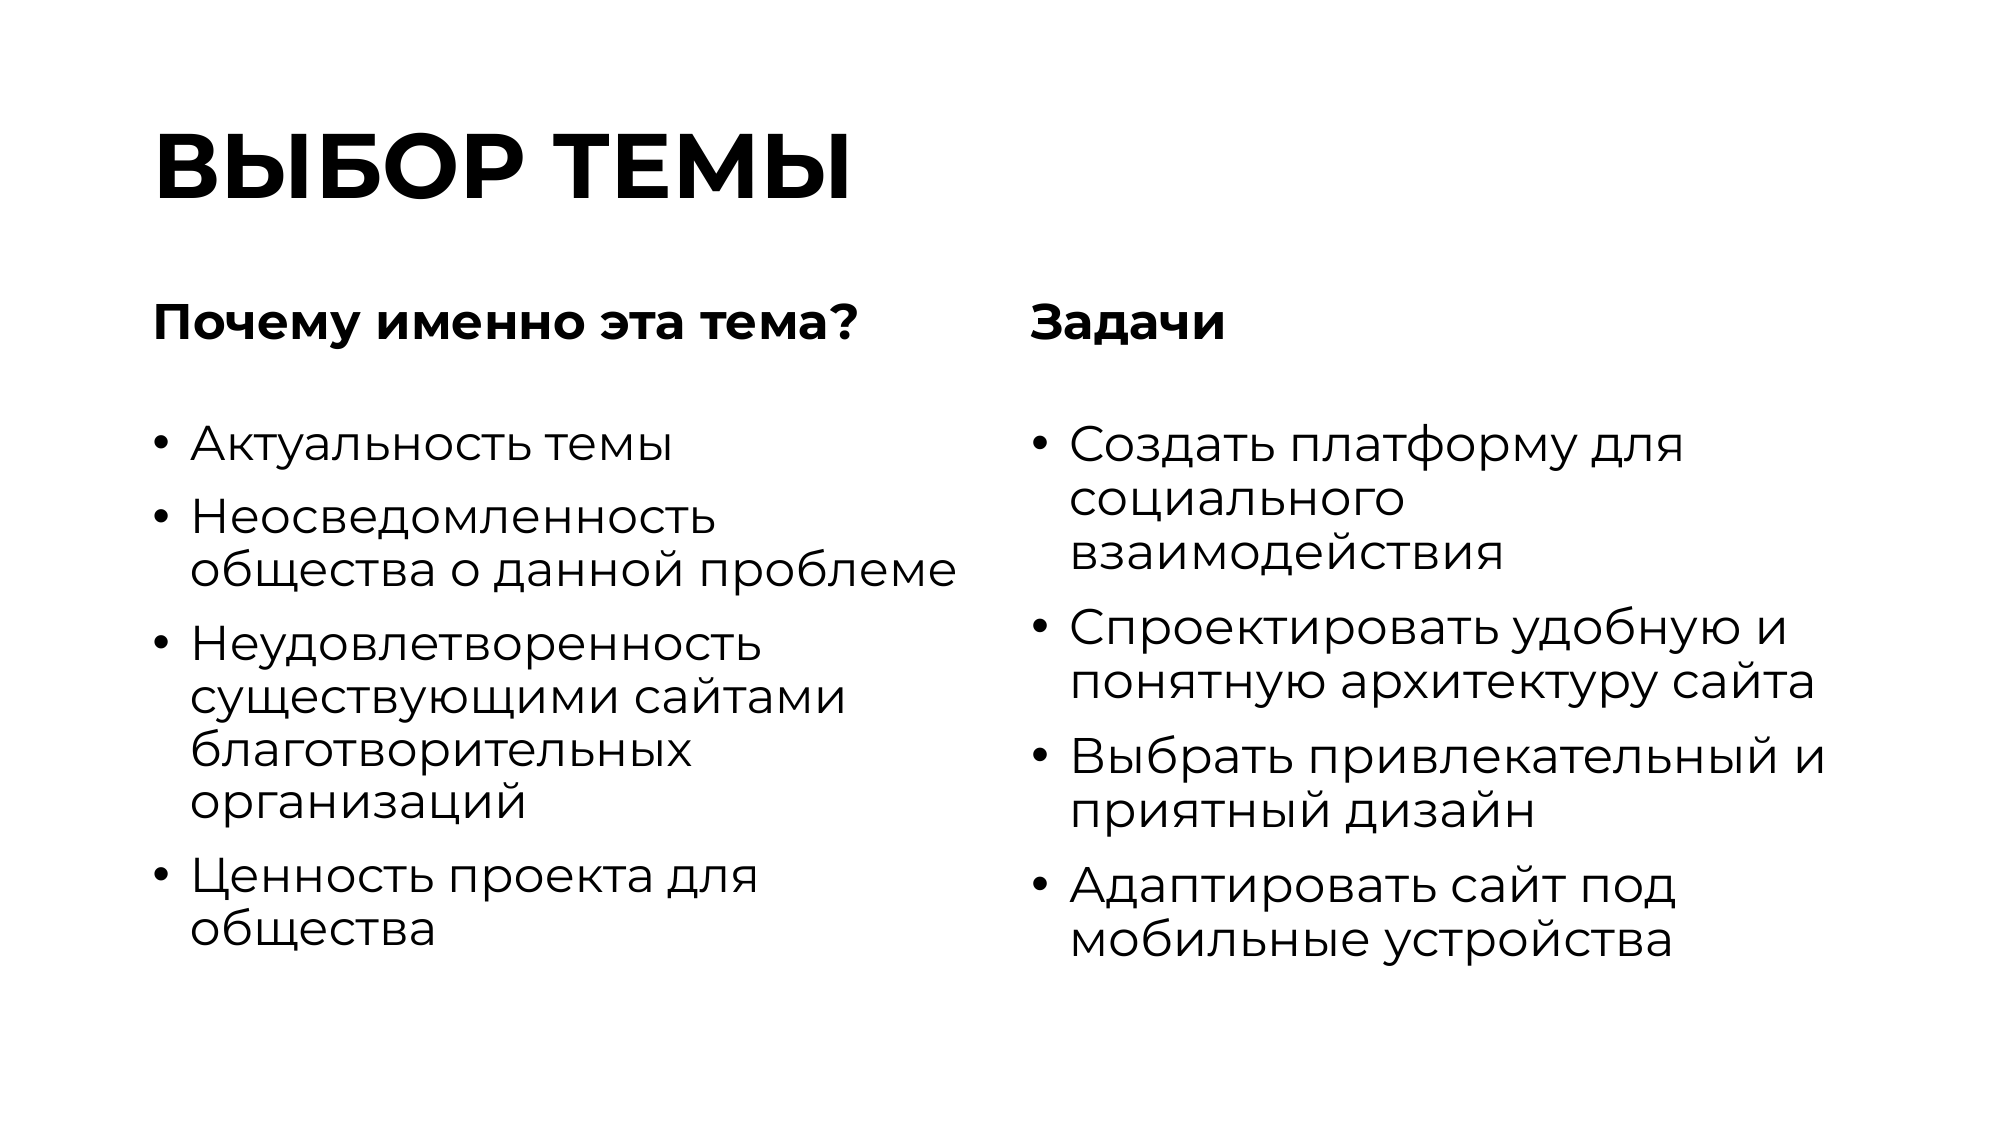

# ВЫБОР ТЕМЫ
Задачи
Почему именно эта тема?
Актуальность темы
Неосведомленность общества о данной проблеме
Неудовлетворенность существующими сайтами благотворительных организаций
Ценность проекта для общества
Создать платформу для социального взаимодействия
Спроектировать удобную и понятную архитектуру сайта
Выбрать привлекательный и приятный дизайн
Адаптировать сайт под мобильные устройства